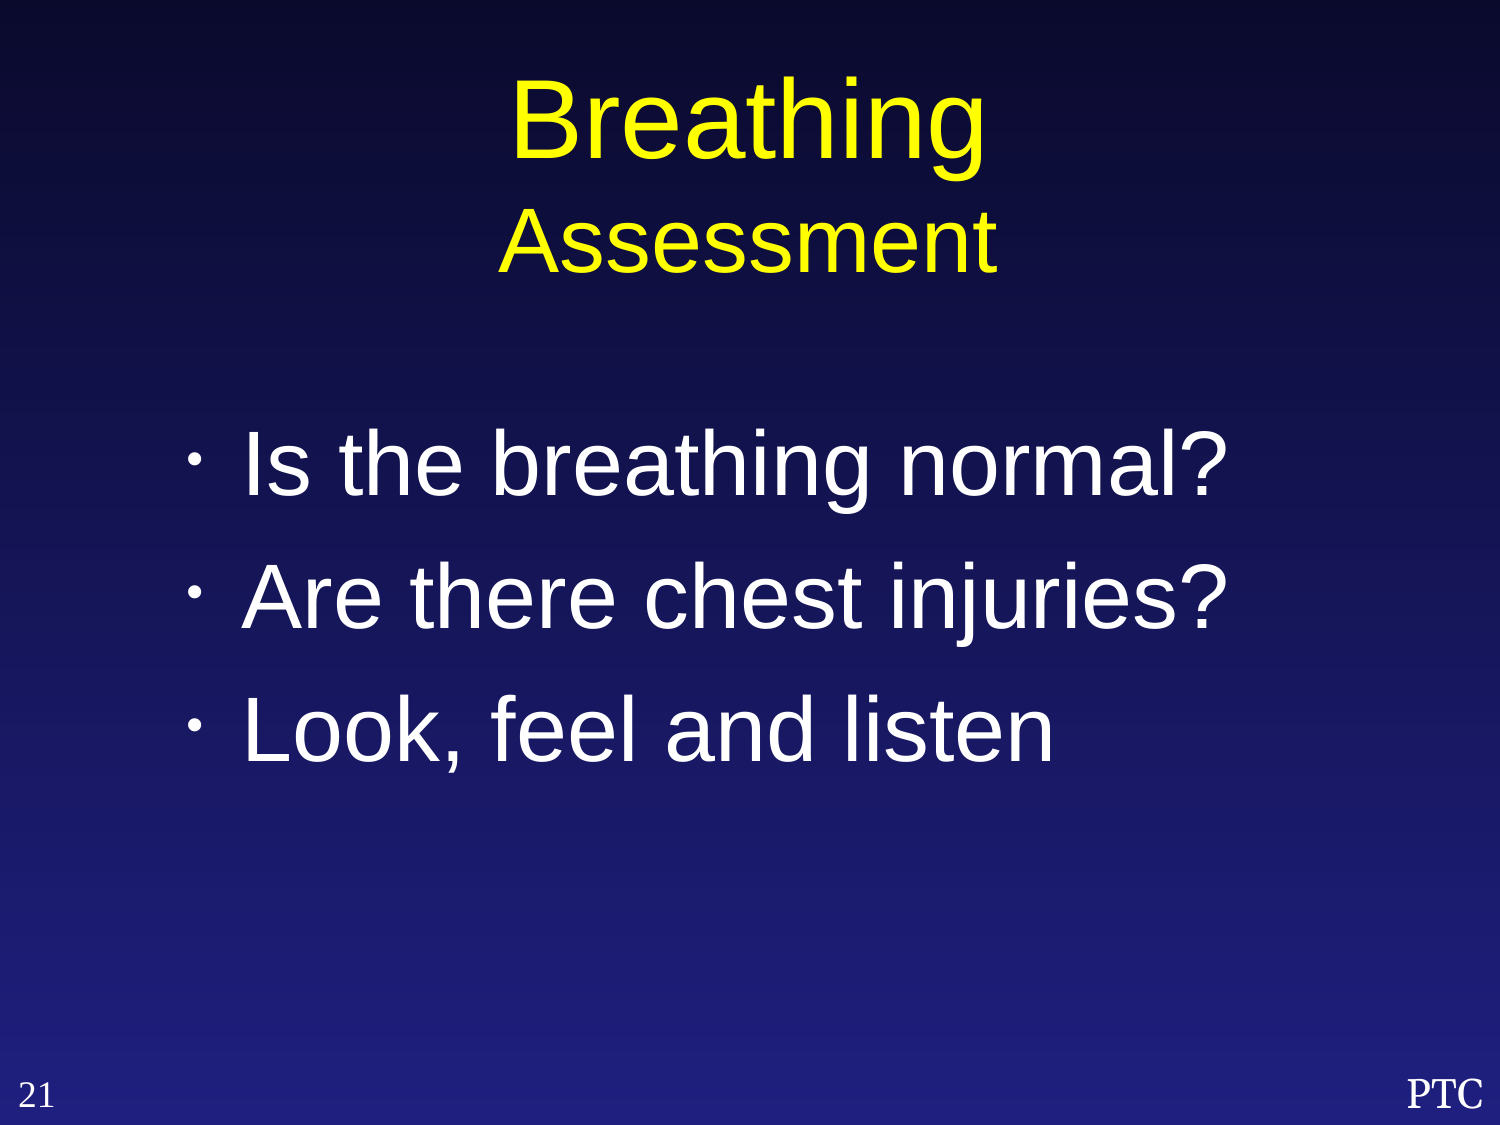

Breathing
Assessment
Is the breathing normal?
Are there chest injuries?
Look, feel and listen

21